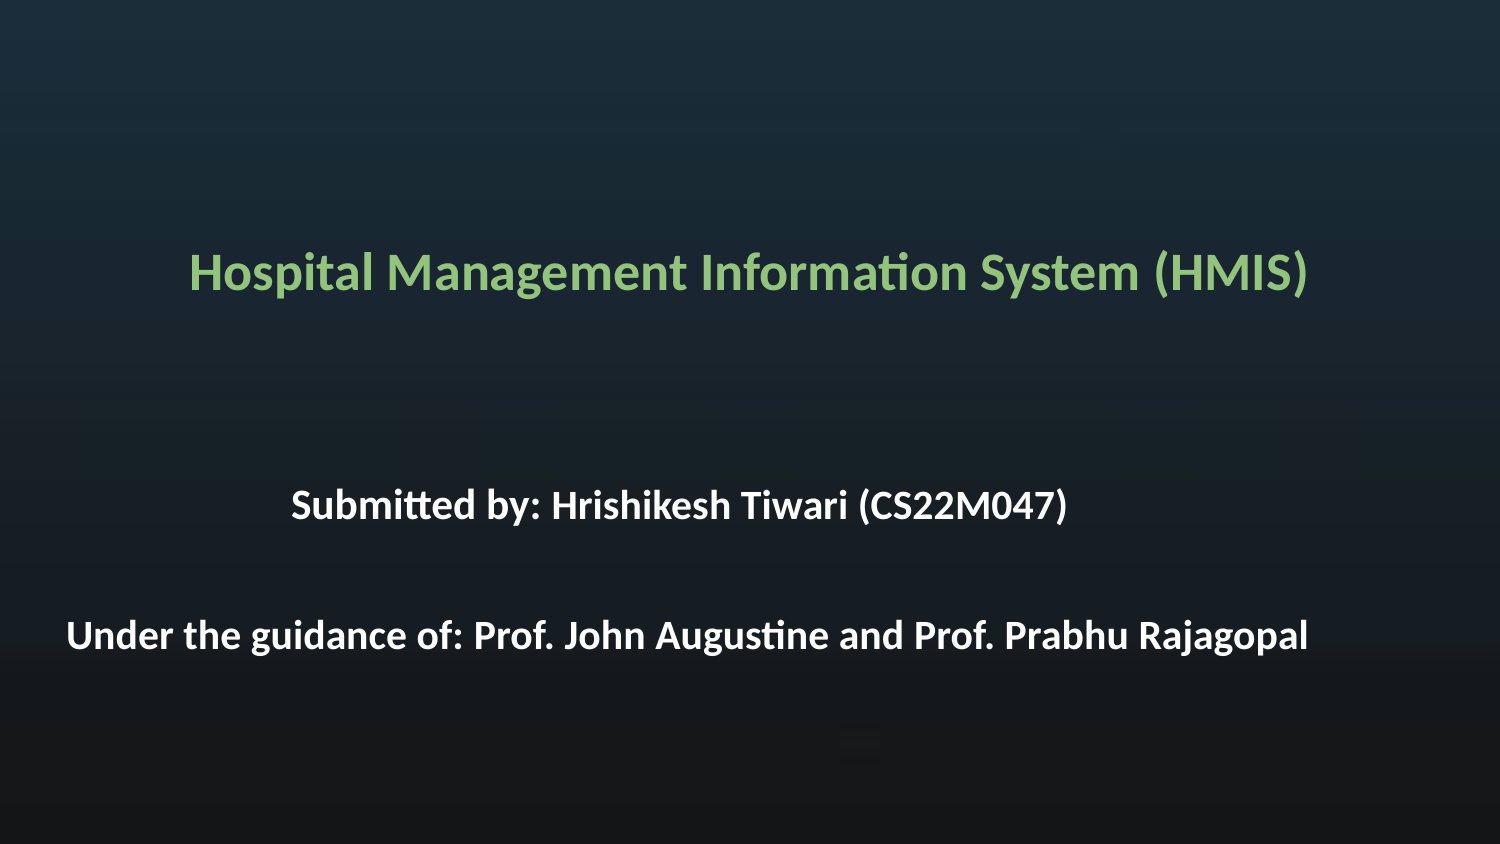

# Hospital Management Information System (HMIS)

Submitted by: Hrishikesh Tiwari (CS22M047)

Under the guidance of: Prof. John Augustine and Prof. Prabhu Rajagopal